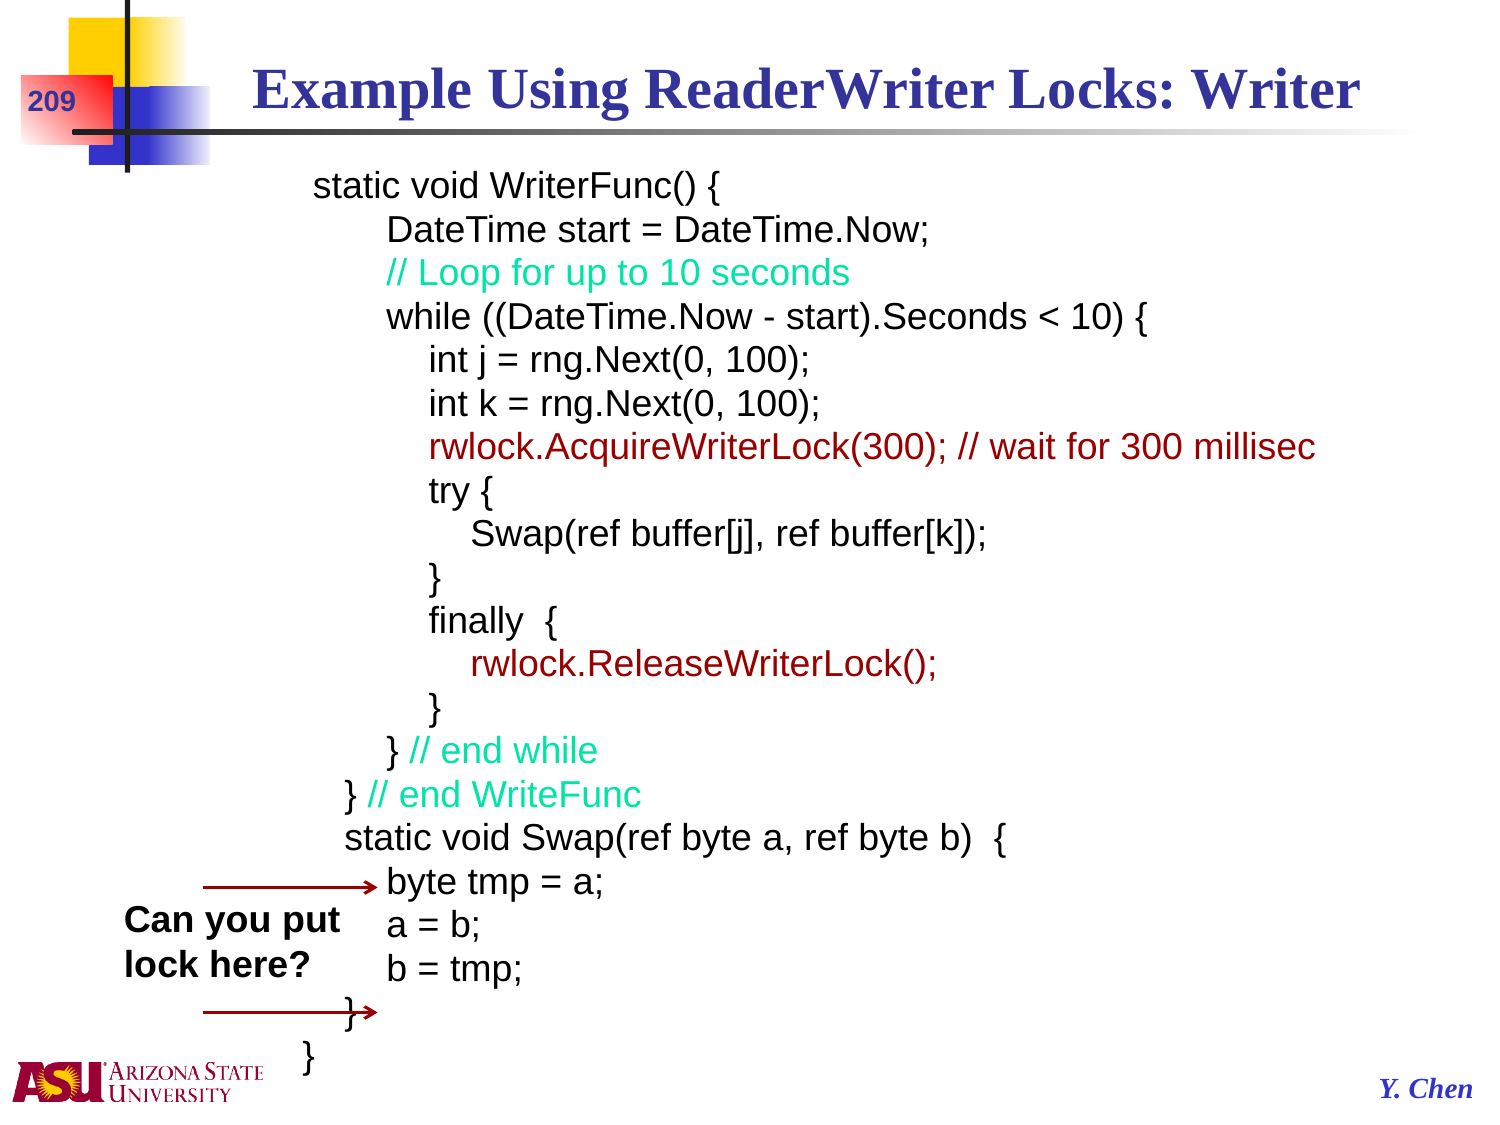

# Example Using ReaderWriter Locks: Writer
209
 static void WriterFunc() {
        DateTime start = DateTime.Now;
        // Loop for up to 10 seconds
        while ((DateTime.Now - start).Seconds < 10) {
            int j = rng.Next(0, 100);
            int k = rng.Next(0, 100);
            rwlock.AcquireWriterLock(300); // wait for 300 millisec
            try {
                Swap(ref buffer[j], ref buffer[k]);
            }
            finally  {
                rwlock.ReleaseWriterLock();
            }
        } // end while
    } // end WriteFunc
    static void Swap(ref byte a, ref byte b)  {
        byte tmp = a;
        a = b;
        b = tmp;
    }
}
Can you put
lock here?